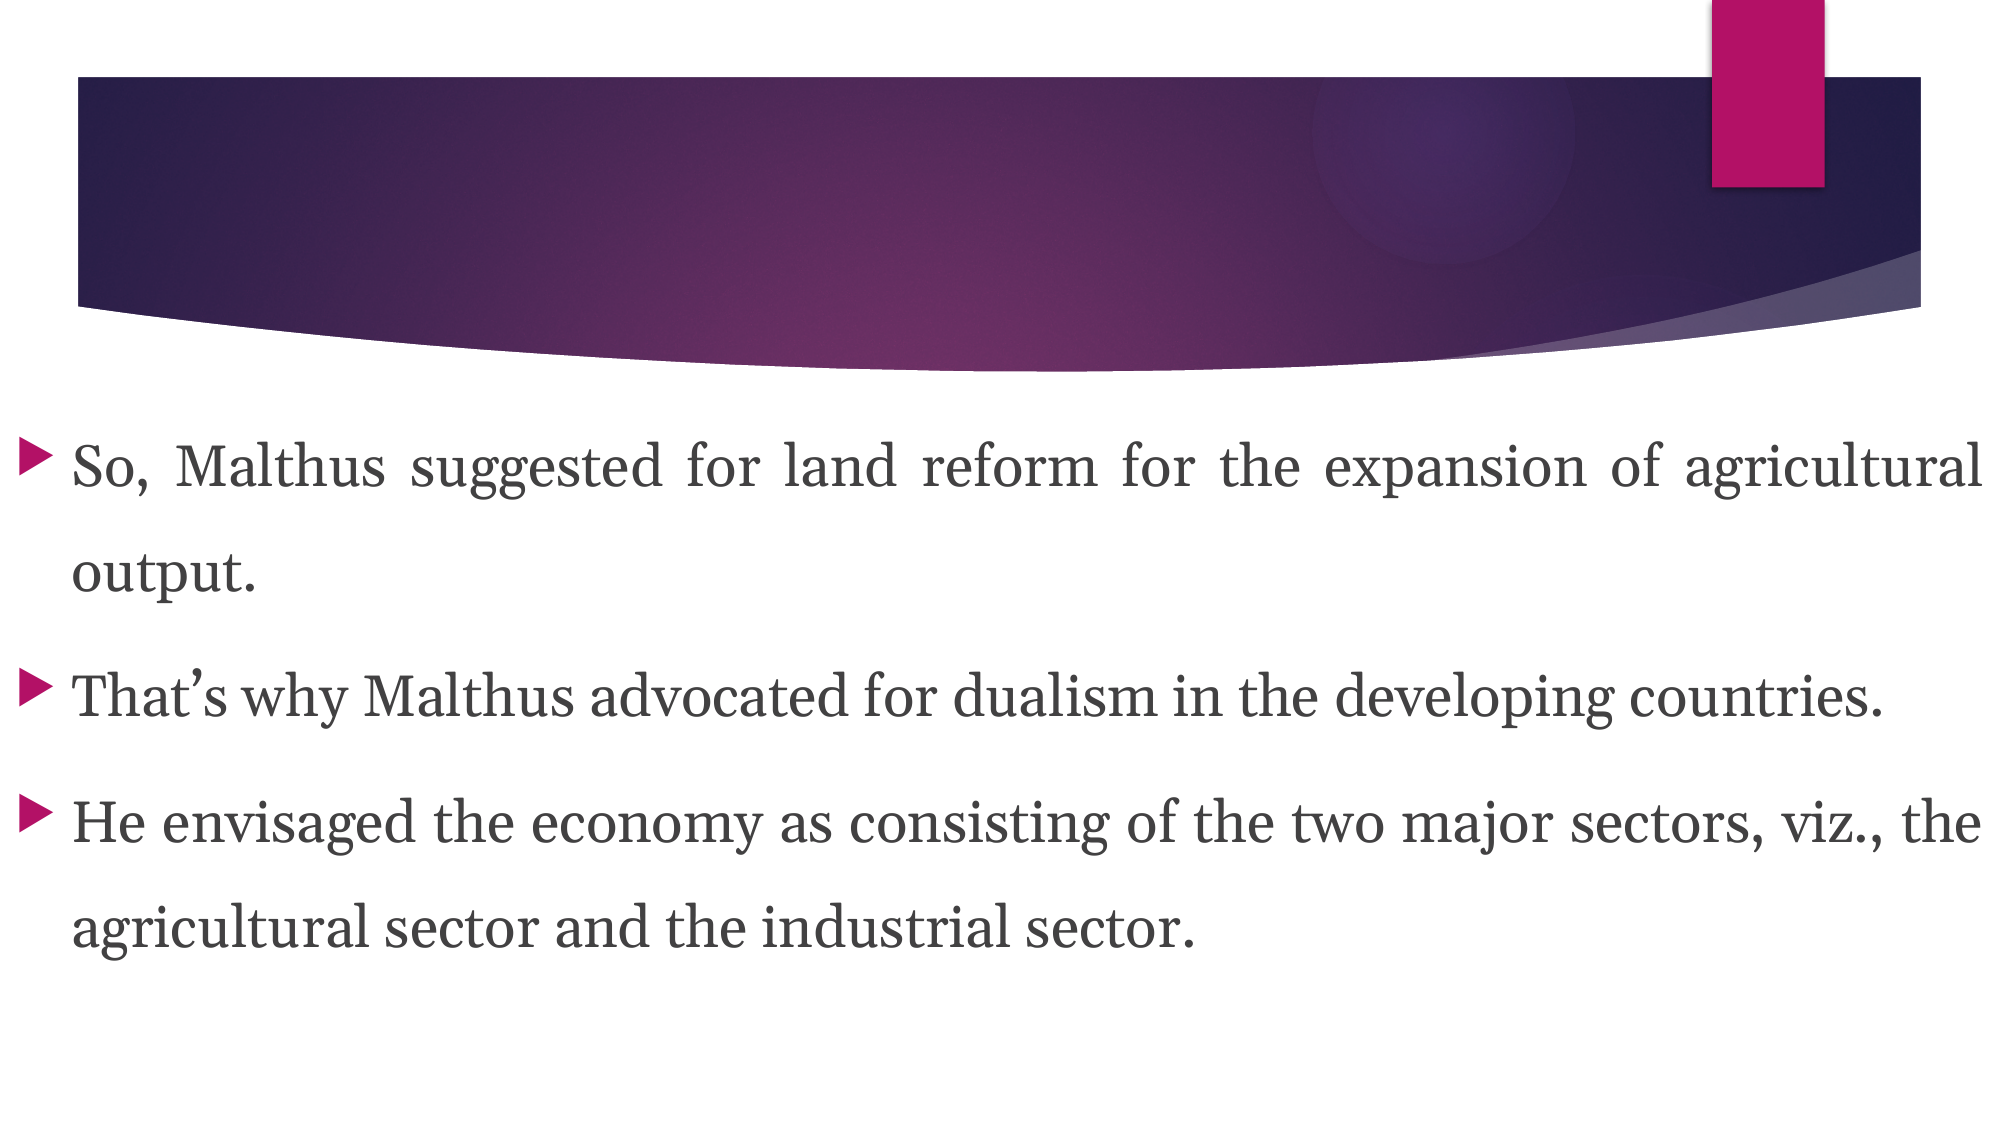

#
So, Malthus suggested for land reform for the expansion of agricultural output.
That’s why Malthus advocated for dualism in the developing countries.
He envisaged the economy as consisting of the two major sectors, viz., the agricultural sector and the industrial sector.